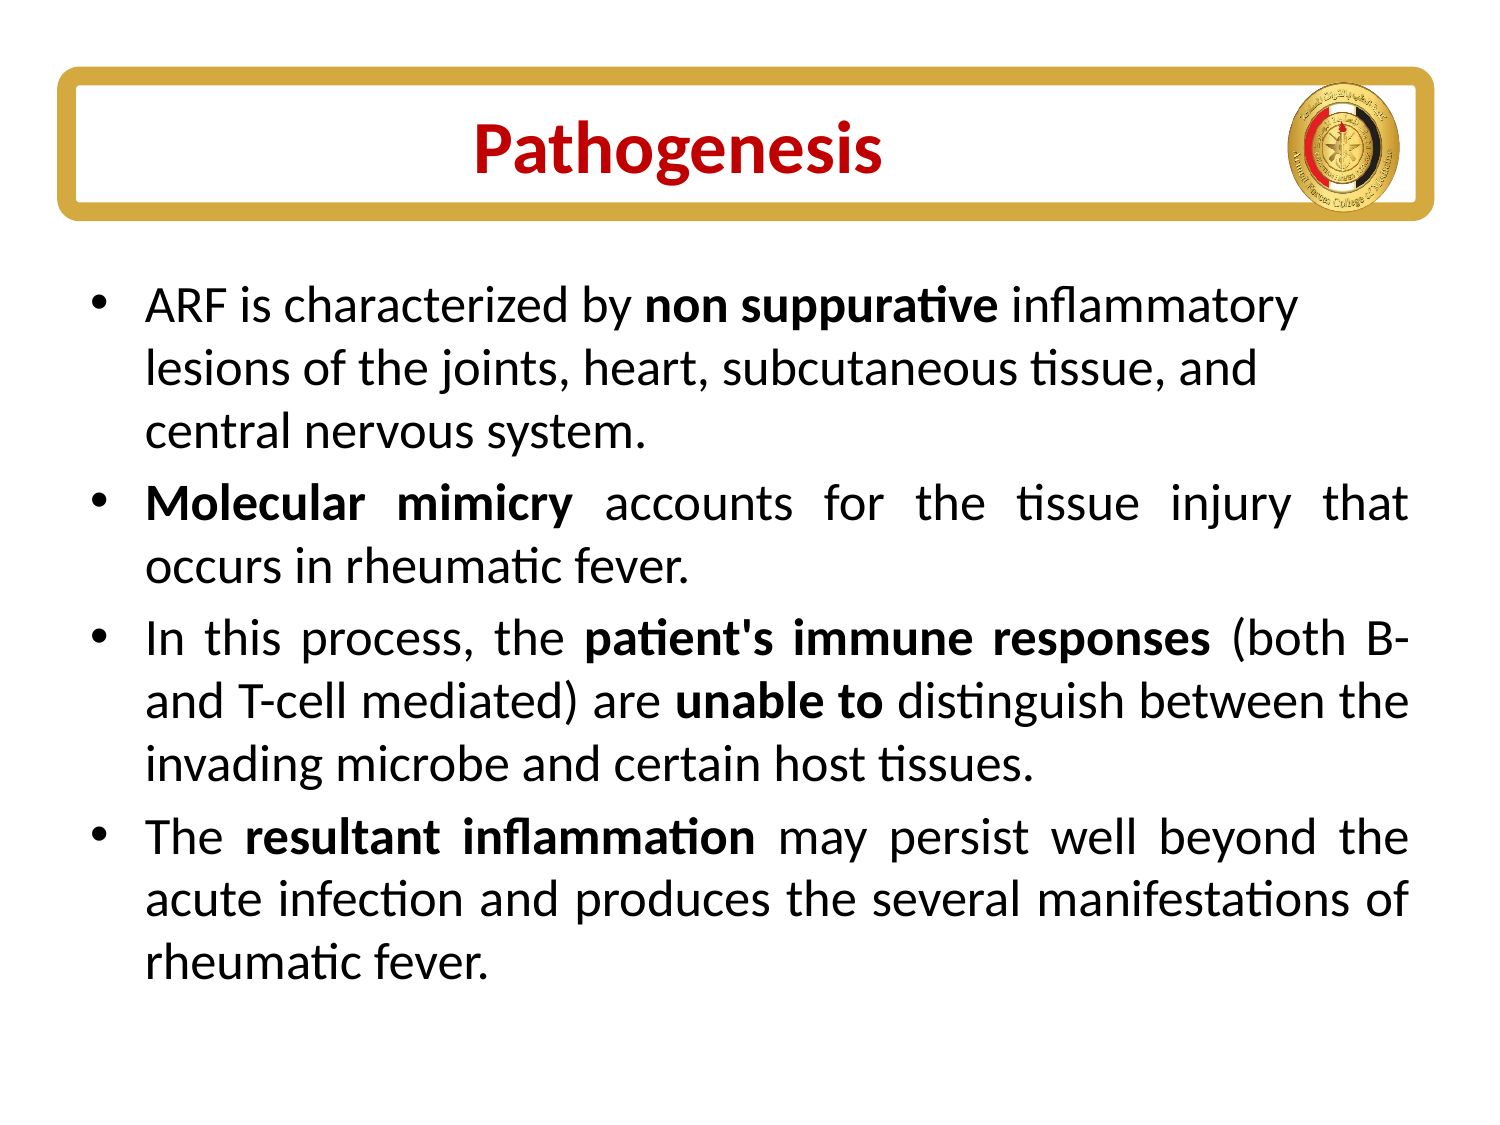

# Pathogenesis
ARF is characterized by non suppurative inflammatory lesions of the joints, heart, subcutaneous tissue, and central nervous system.
Molecular mimicry accounts for the tissue injury that occurs in rheumatic fever.
In this process, the patient's immune responses (both B- and T-cell mediated) are unable to distinguish between the invading microbe and certain host tissues.
The resultant inflammation may persist well beyond the acute infection and produces the several manifestations of rheumatic fever.